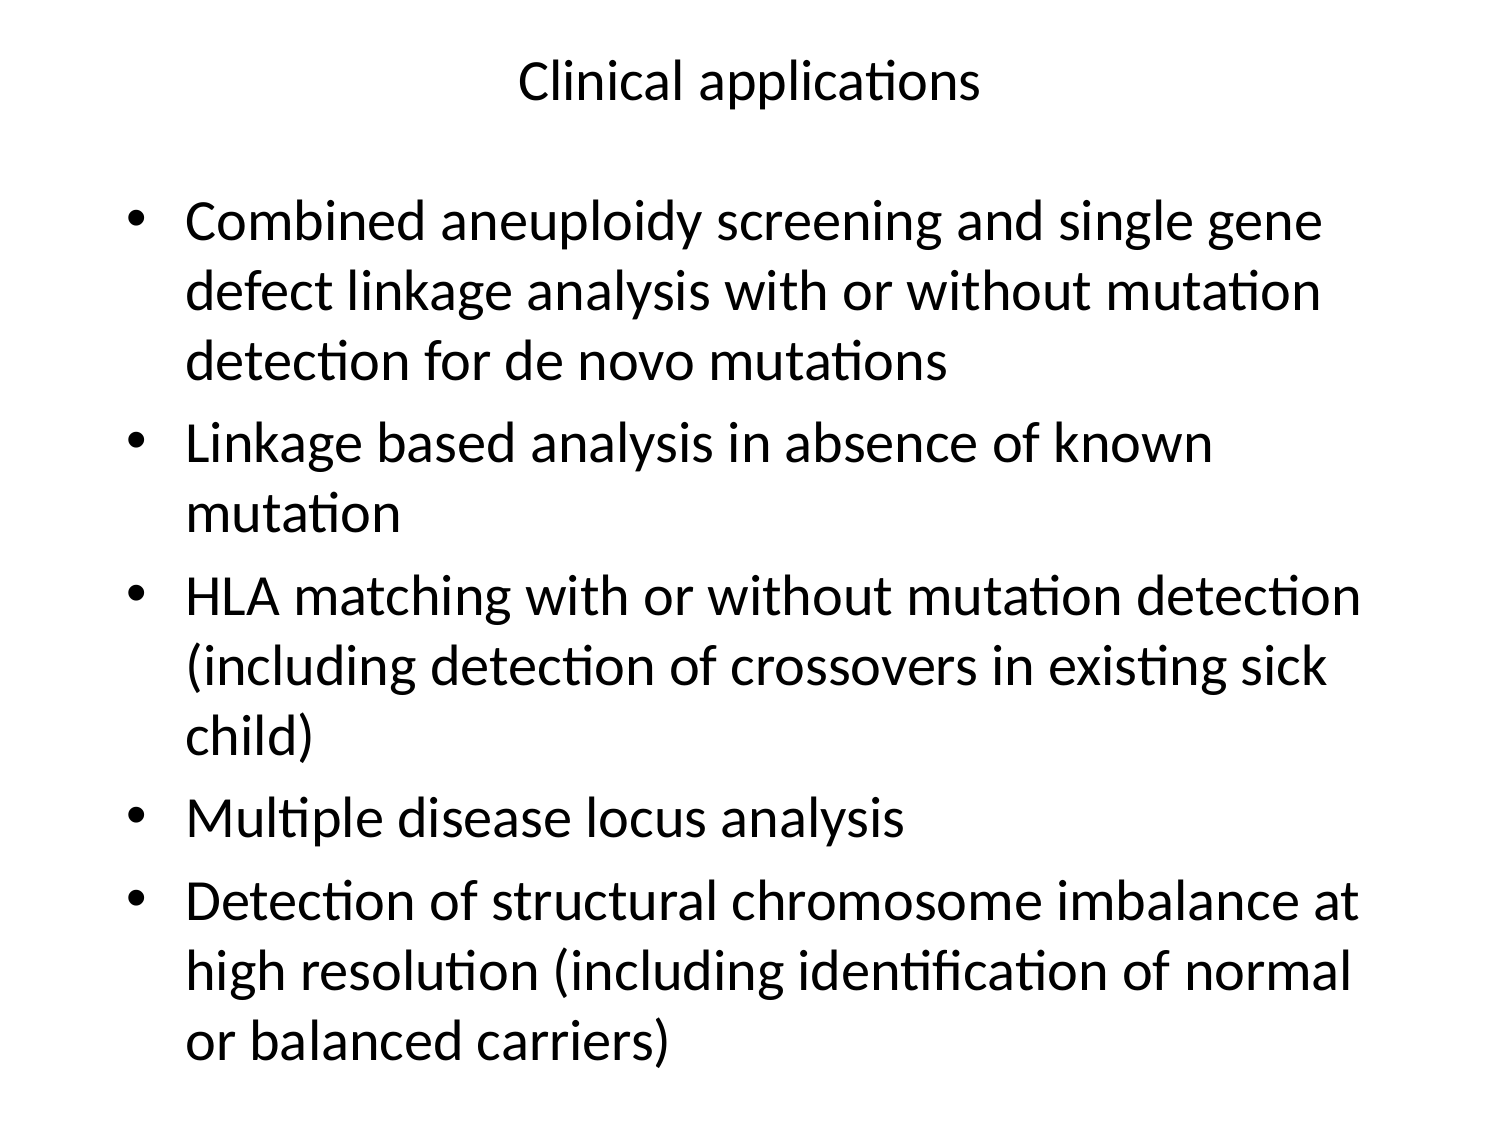

Clinical applications

Combined aneuploidy screening and single gene defect linkage analysis with or without mutation detection for de novo mutations
Linkage based analysis in absence of known mutation
HLA matching with or without mutation detection (including detection of crossovers in existing sick child)
Multiple disease locus analysis
Detection of structural chromosome imbalance at high resolution (including identification of normal or balanced carriers)